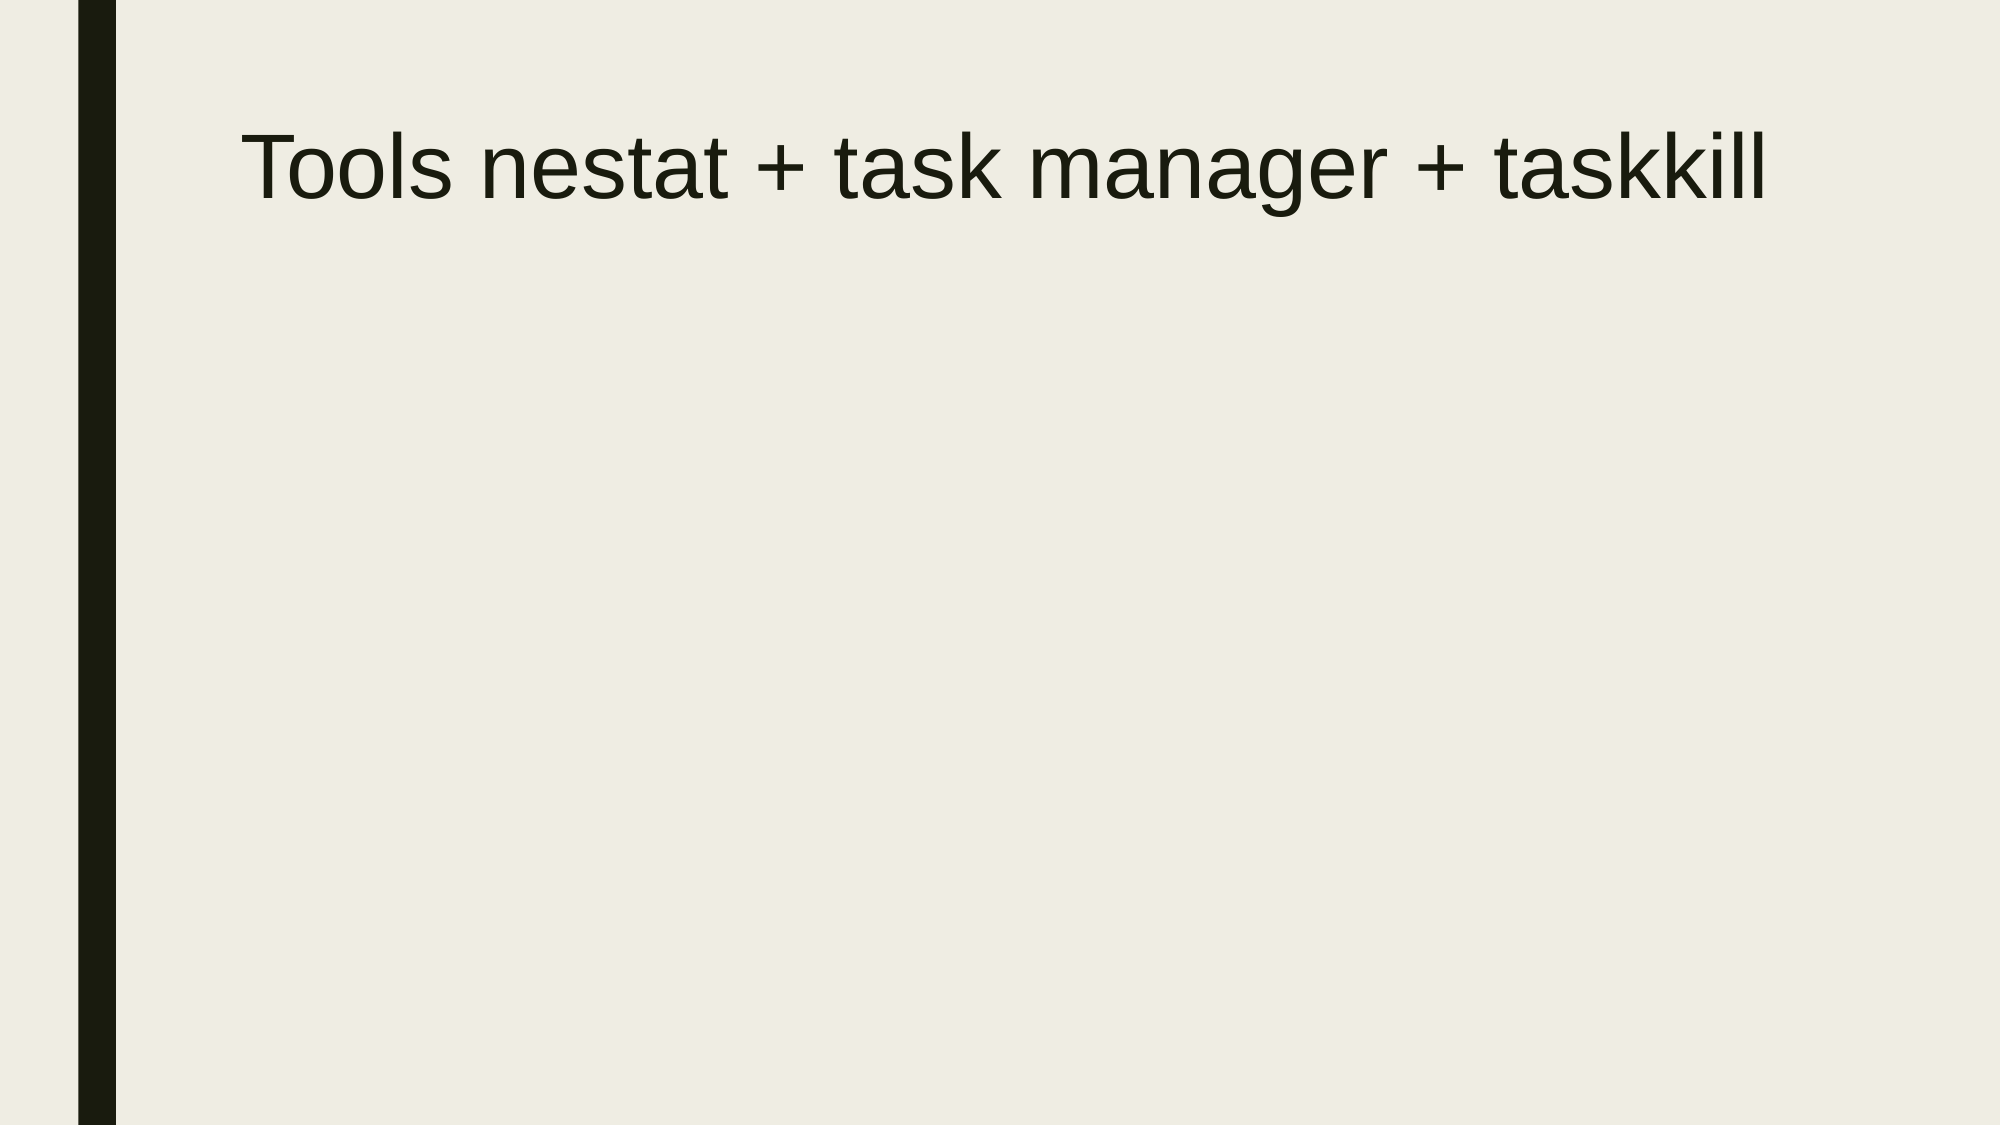

# Tools nestat + task manager + taskkill